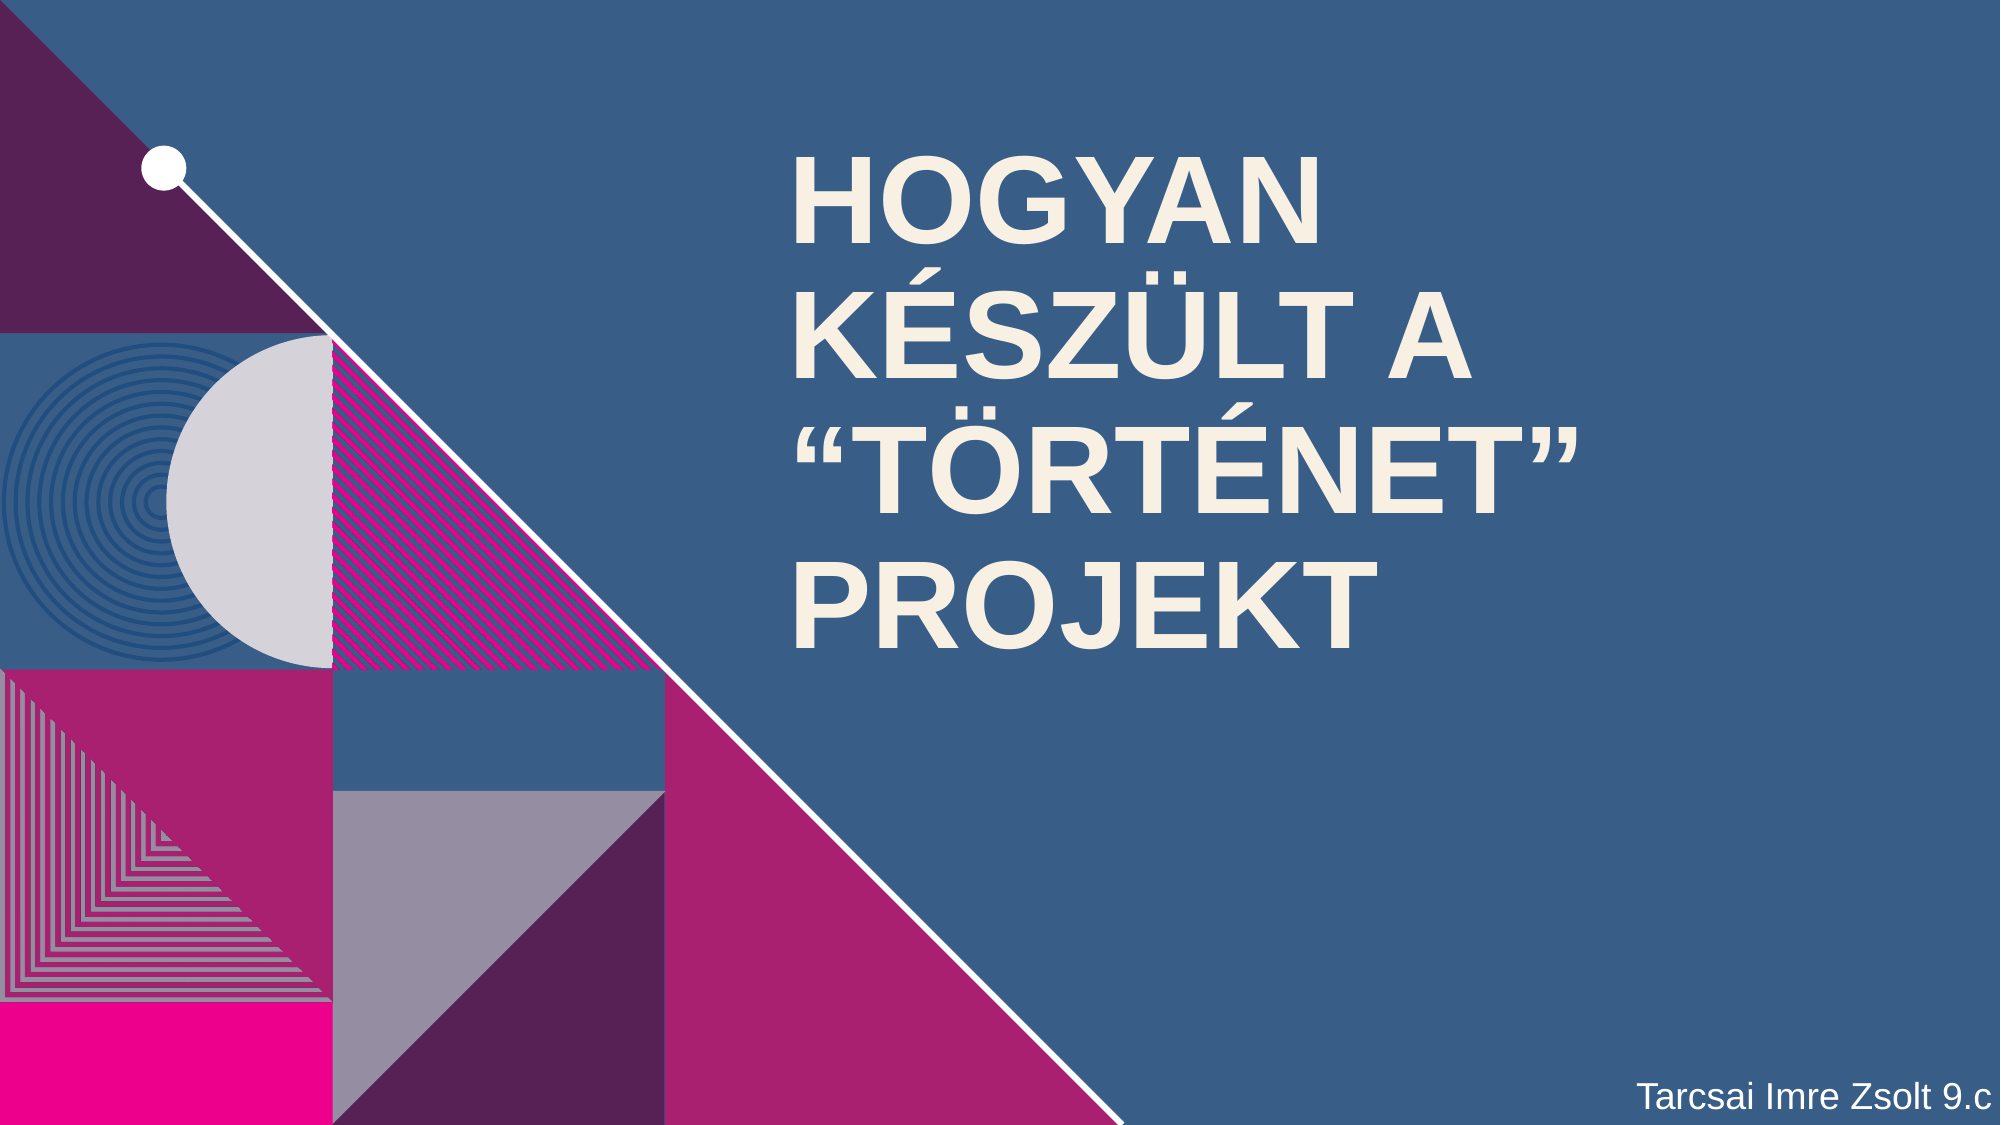

# Hogyan készült a “történet” projekt
Tarcsai Imre Zsolt 9.c